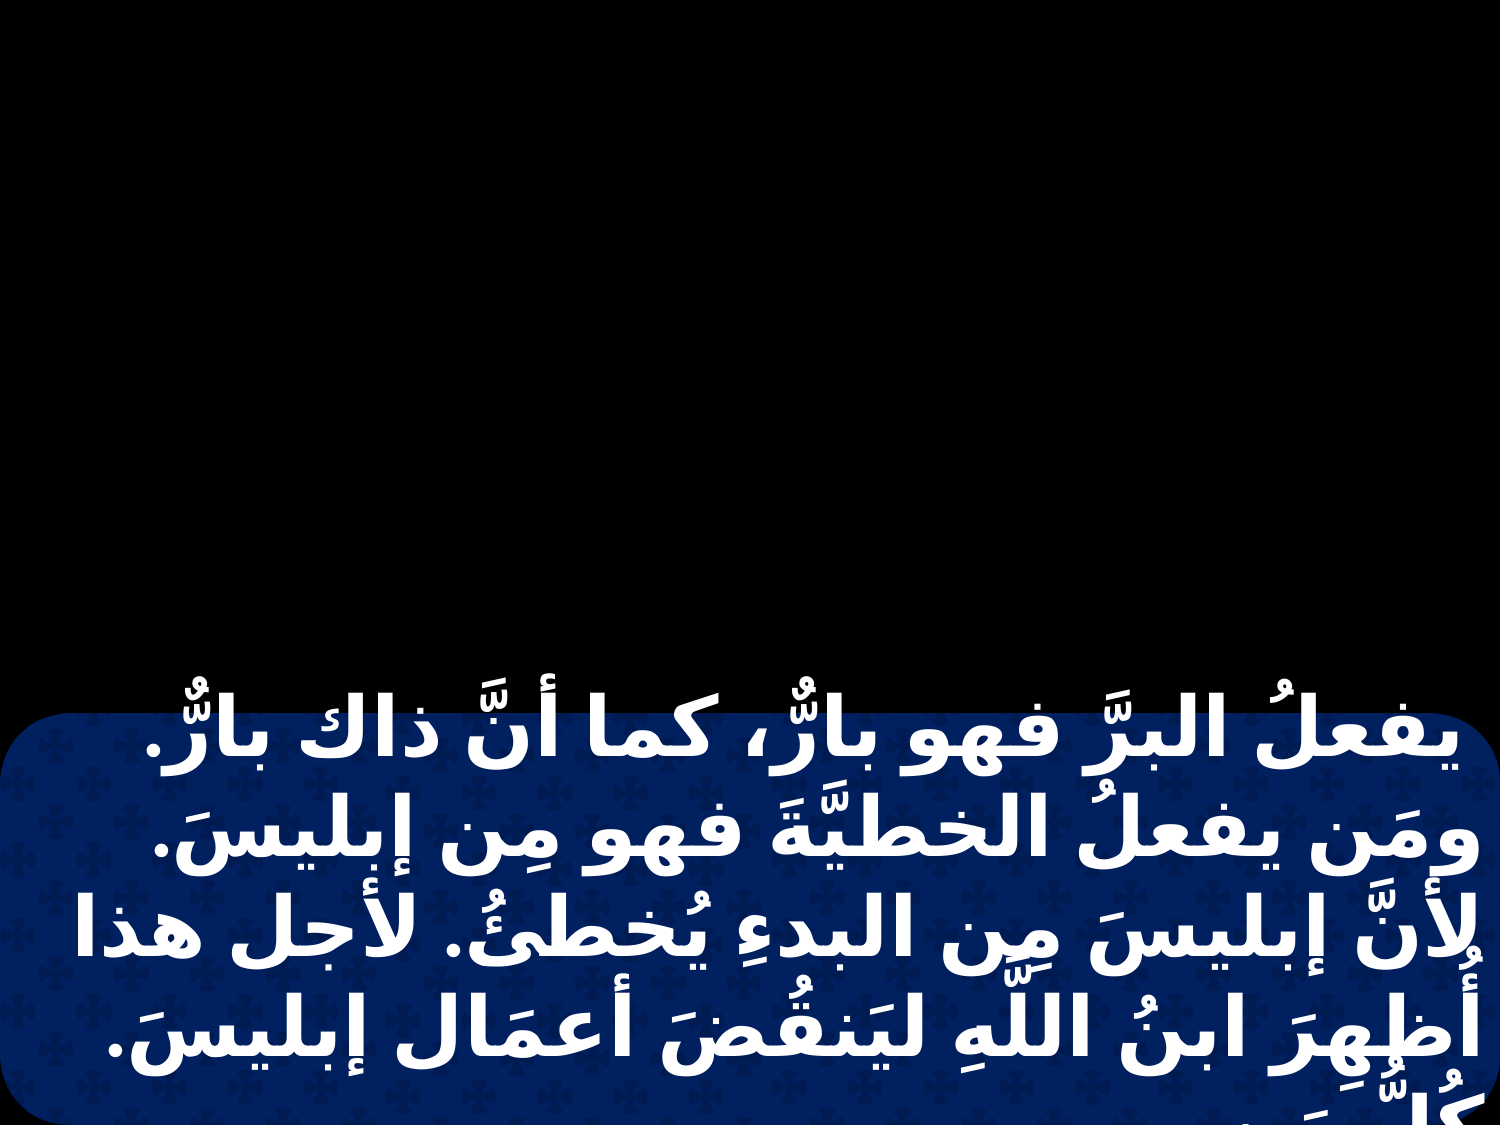

يفعلُ البرَّ فهو بارٌّ، كما أنَّ ذاك بارٌّ. ومَن يفعلُ الخطيَّةَ فهو مِن إبليسَ. لأنَّ إبليسَ مِن البدءِ يُخطئُ. لأجل هذا أُظهِرَ ابنُ اللَّهِ ليَنقُضَ أعمَال إبليسَ. كُلُّ مَن